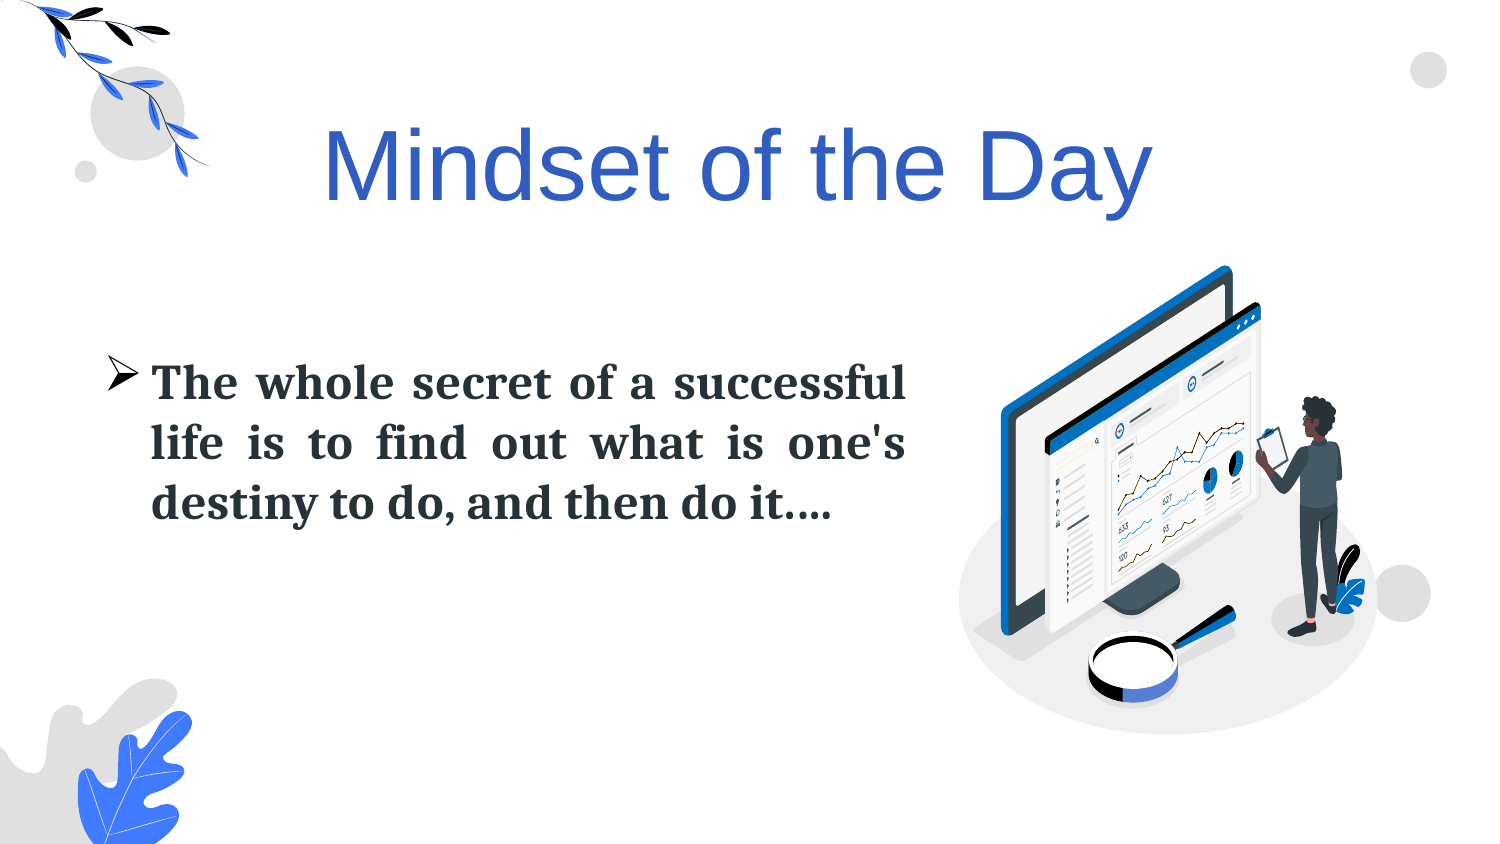

Mindset of the Day

The whole secret of a successful life is to find out what is one's destiny to do, and then do it.…